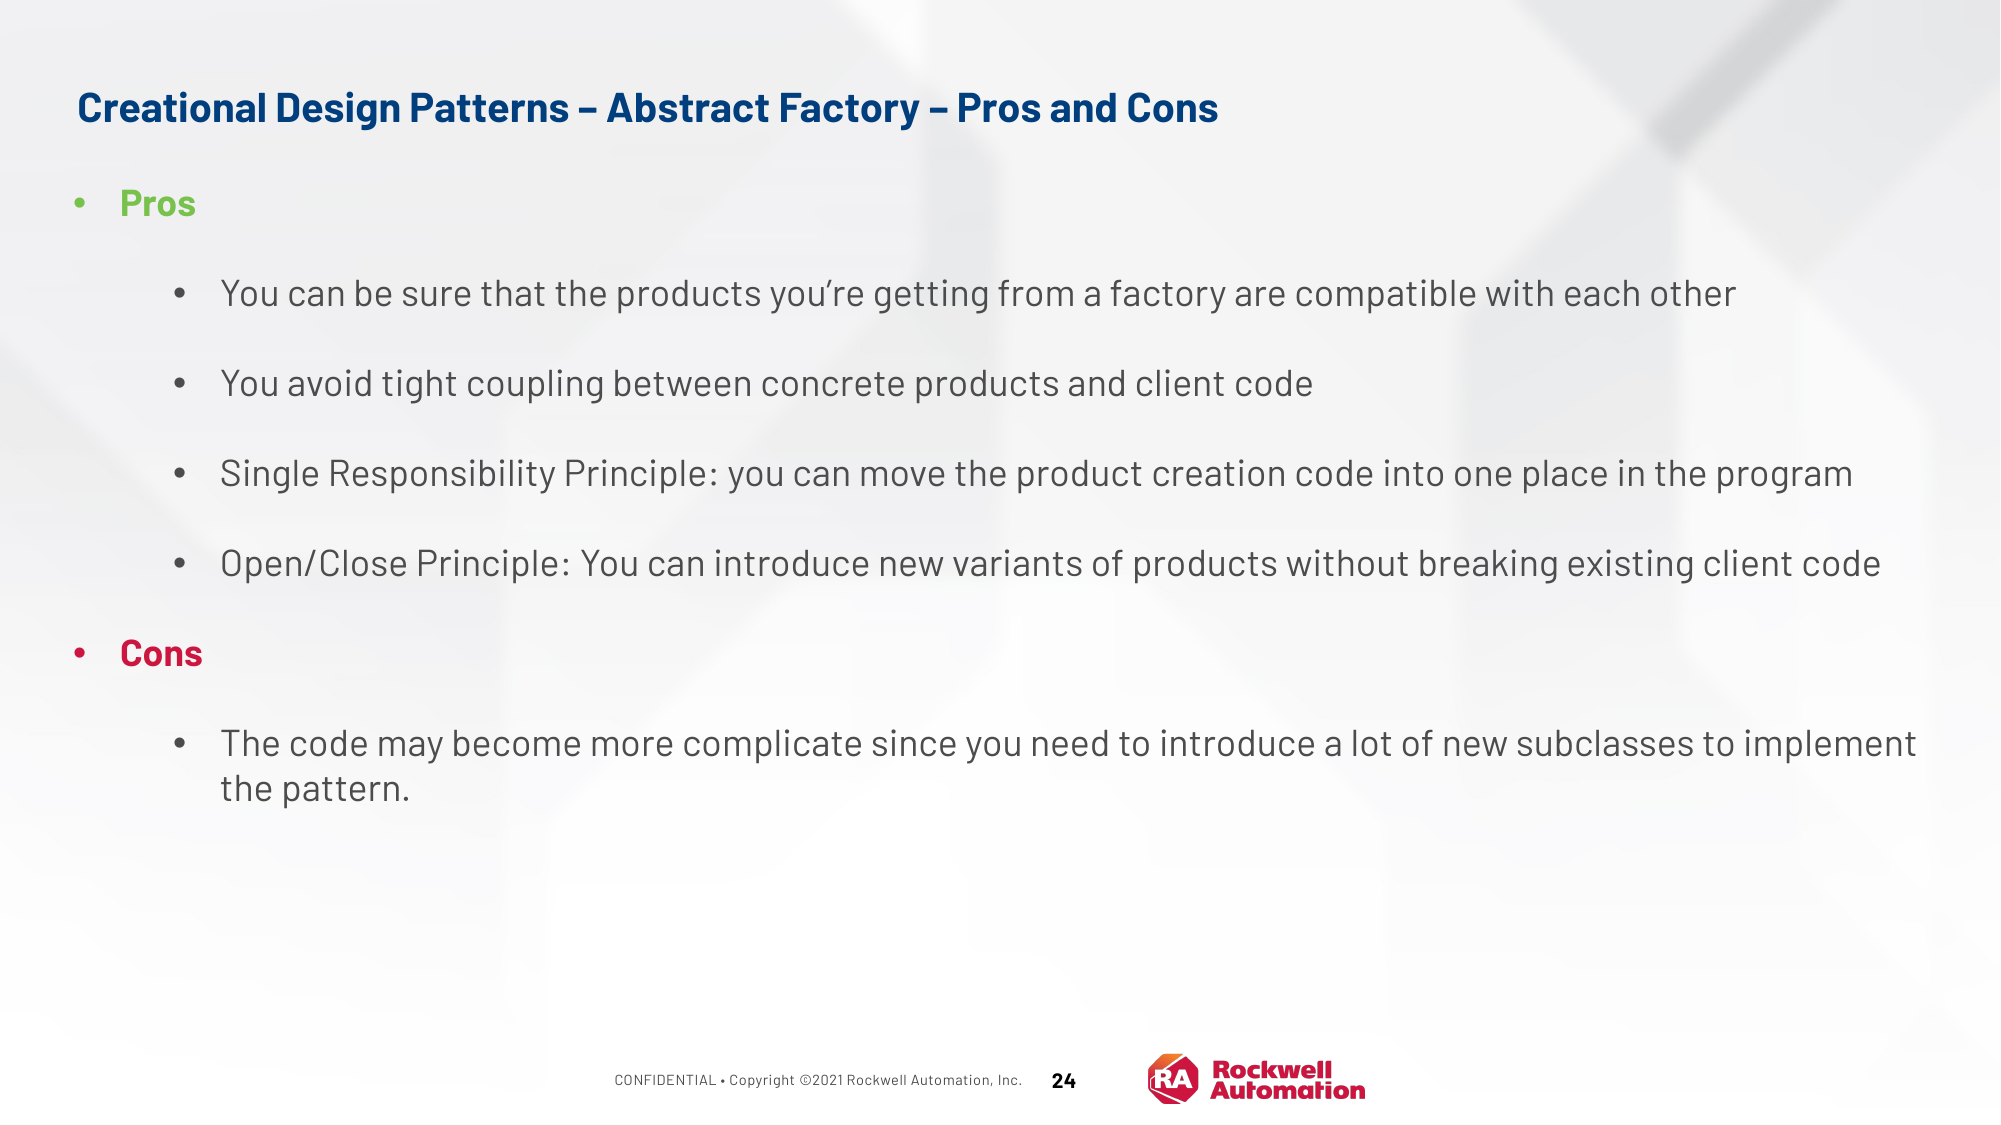

# Creational Design Patterns – Abstract Factory – Pros and Cons

Pros

You can be sure that the products you’re getting from a factory are compatible with each other

You avoid tight coupling between concrete products and client code

Single Responsibility Principle: you can move the product creation code into one place in the program

Open/Close Principle: You can introduce new variants of products without breaking existing client code

Cons

The code may become more complicate since you need to introduce a lot of new subclasses to implement the pattern.